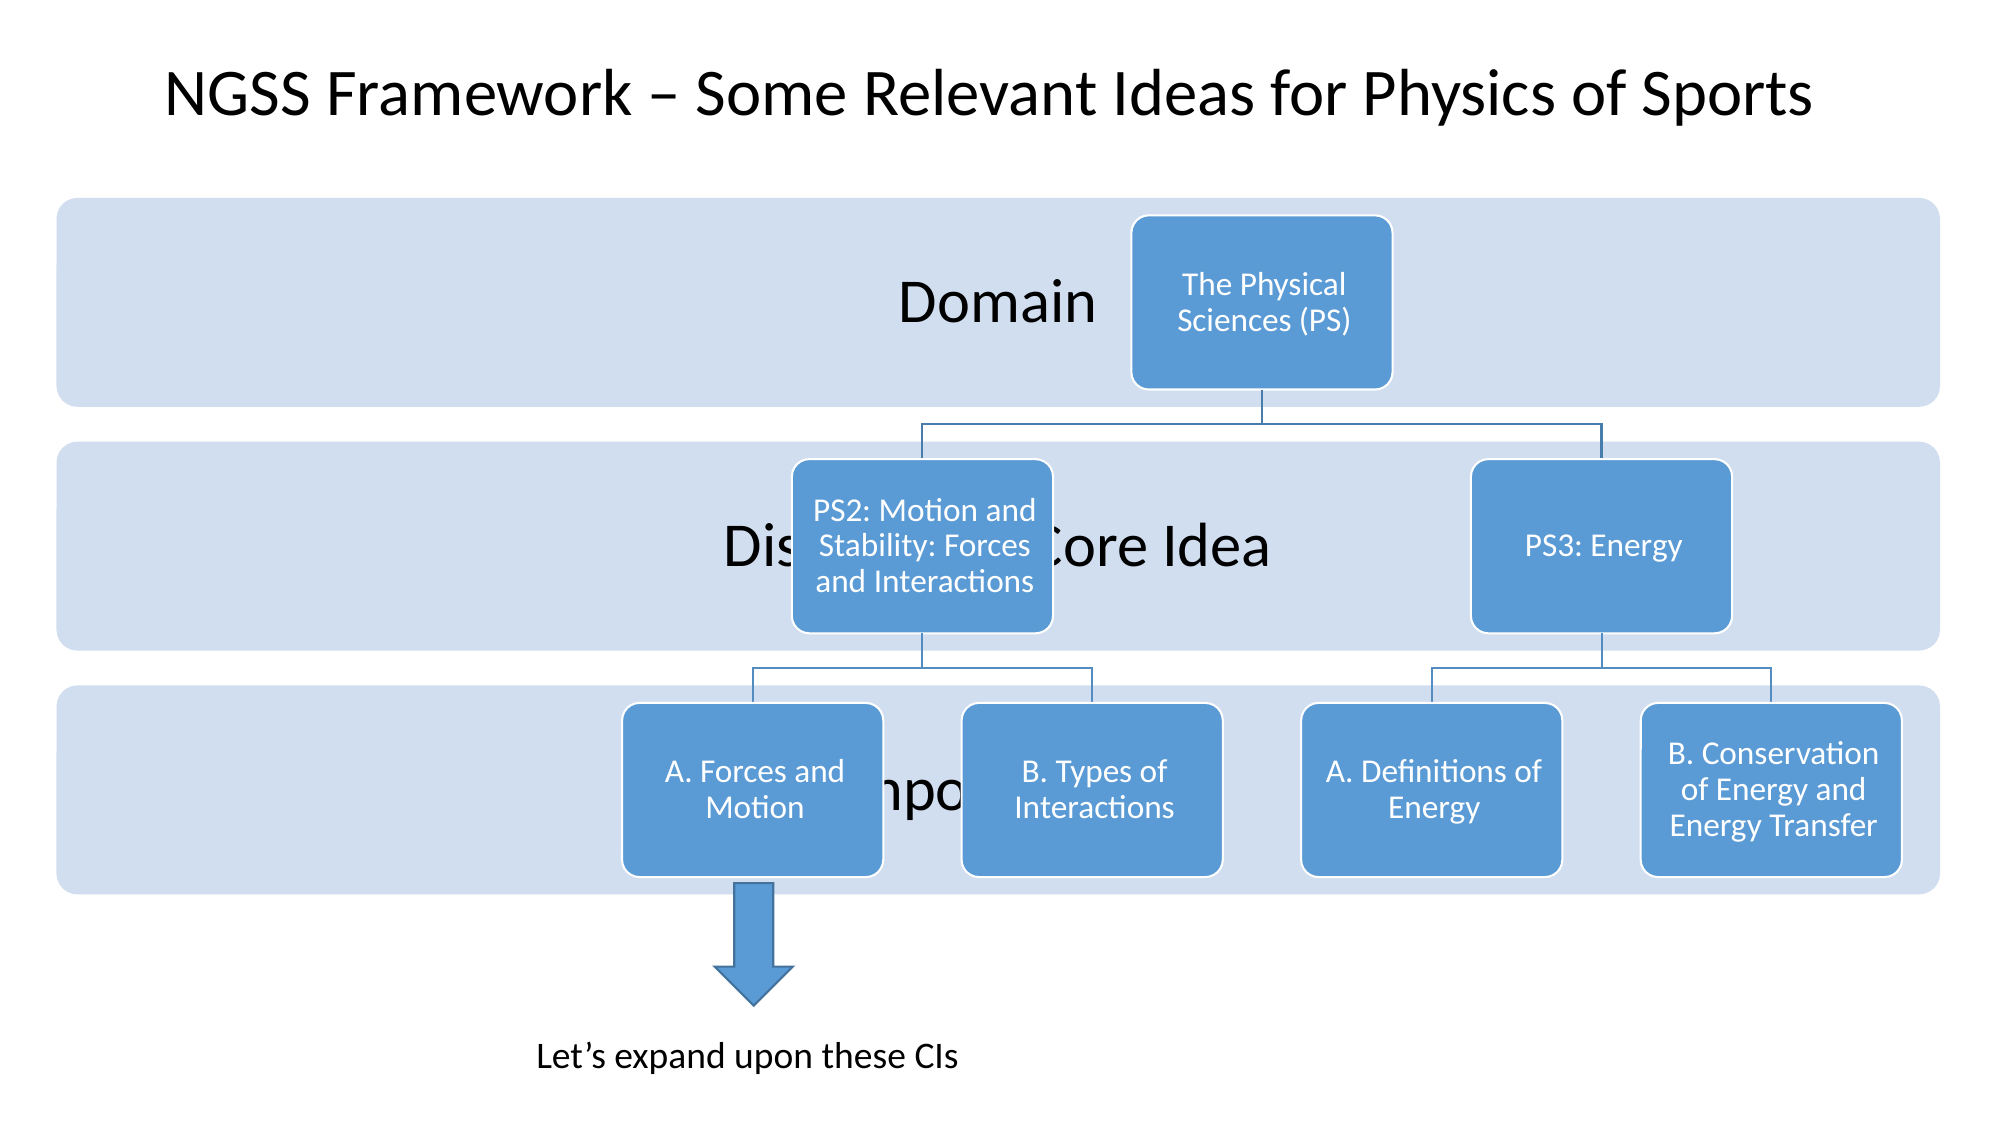

Component Idea
Disciplinary Core Idea
Domain
The Physical Sciences (PS)
PS2: Motion and Stability: Forces and Interactions
A. Forces and Motion
B. Types of Interactions
PS3: Energy
A. Definitions of Energy
B. Conservation of Energy and Energy Transfer
NGSS Framework – Some Relevant Ideas for Physics of Sports

Let’s expand upon these CIs